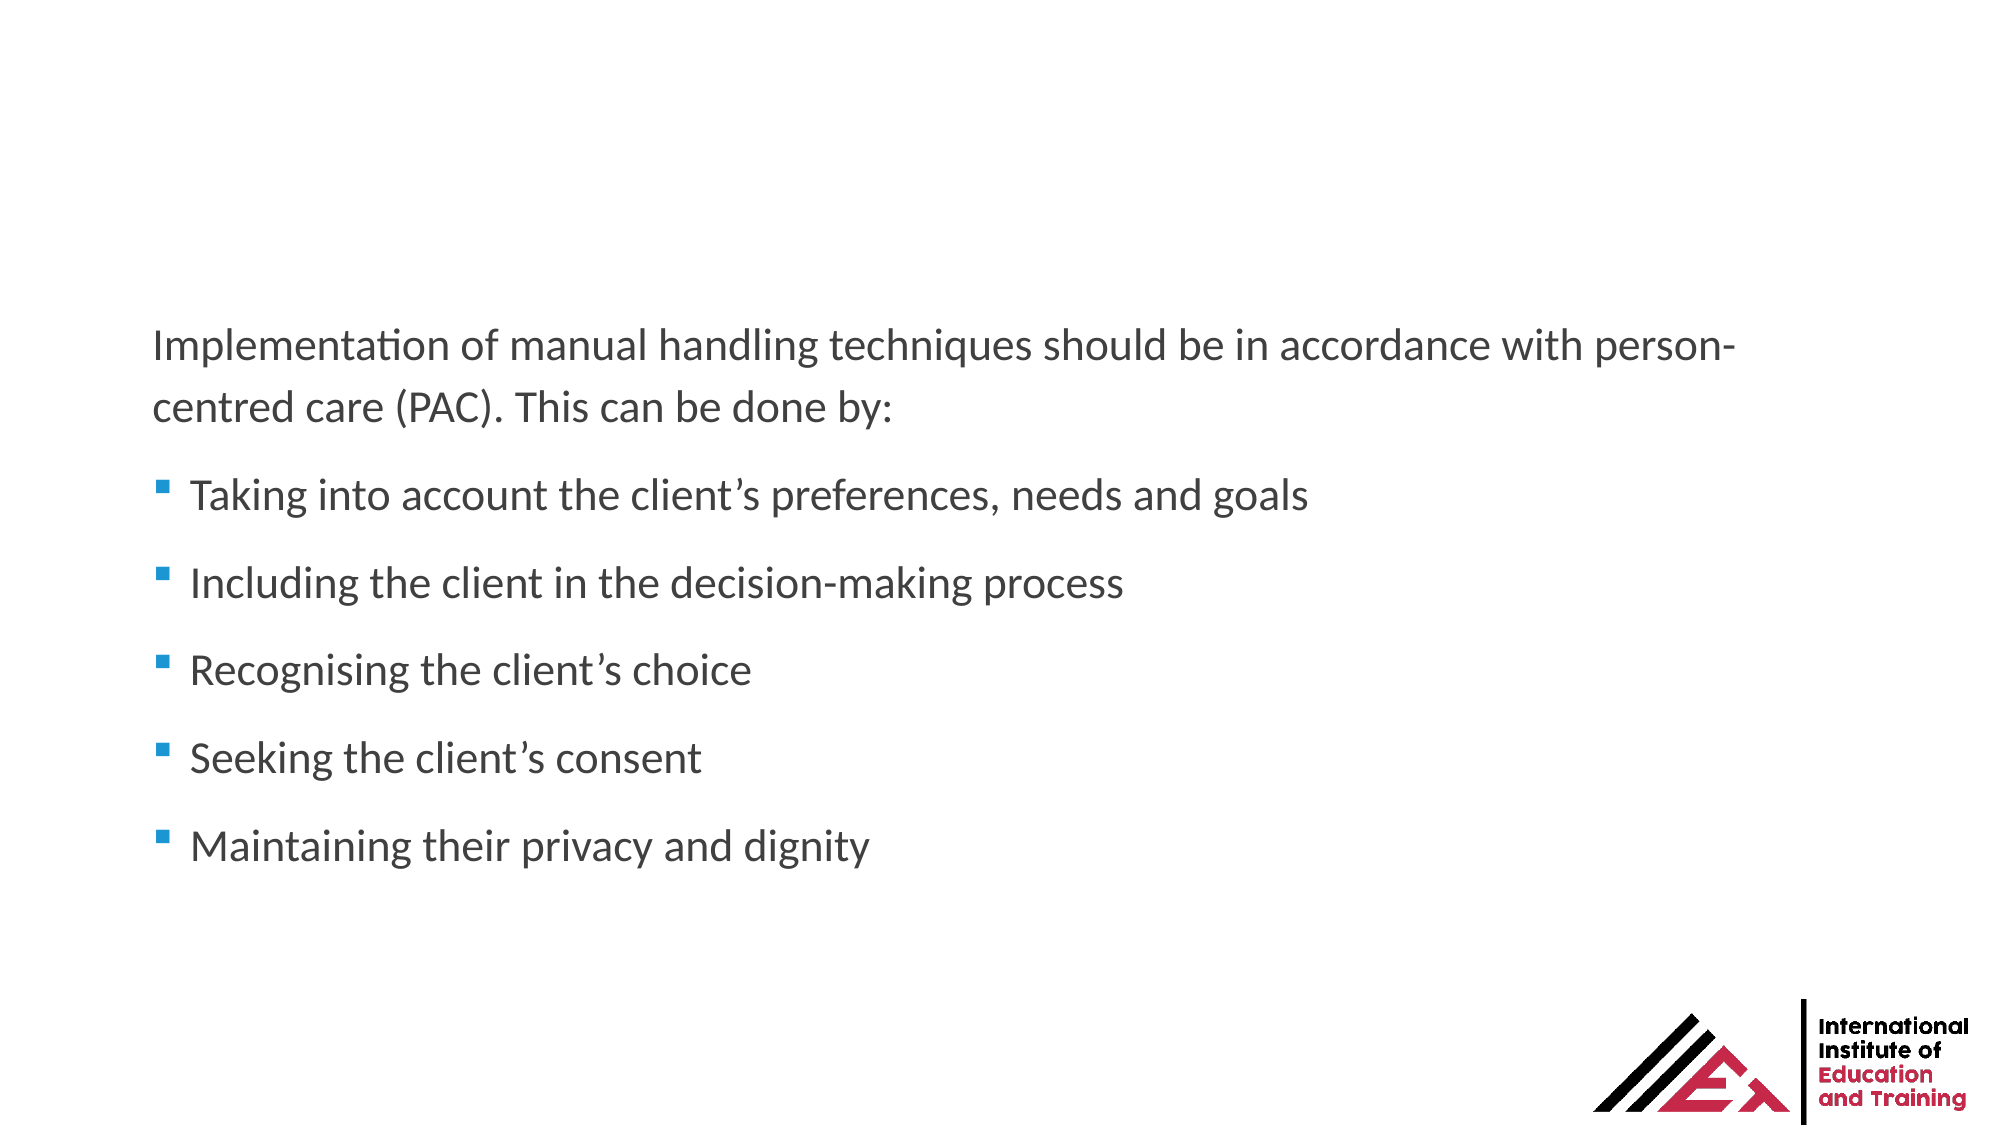

Implementation of manual handling techniques should be in accordance with person-centred care (PAC). This can be done by:
Taking into account the client’s preferences, needs and goals
Including the client in the decision-making process
Recognising the client’s choice
Seeking the client’s consent
Maintaining their privacy and dignity